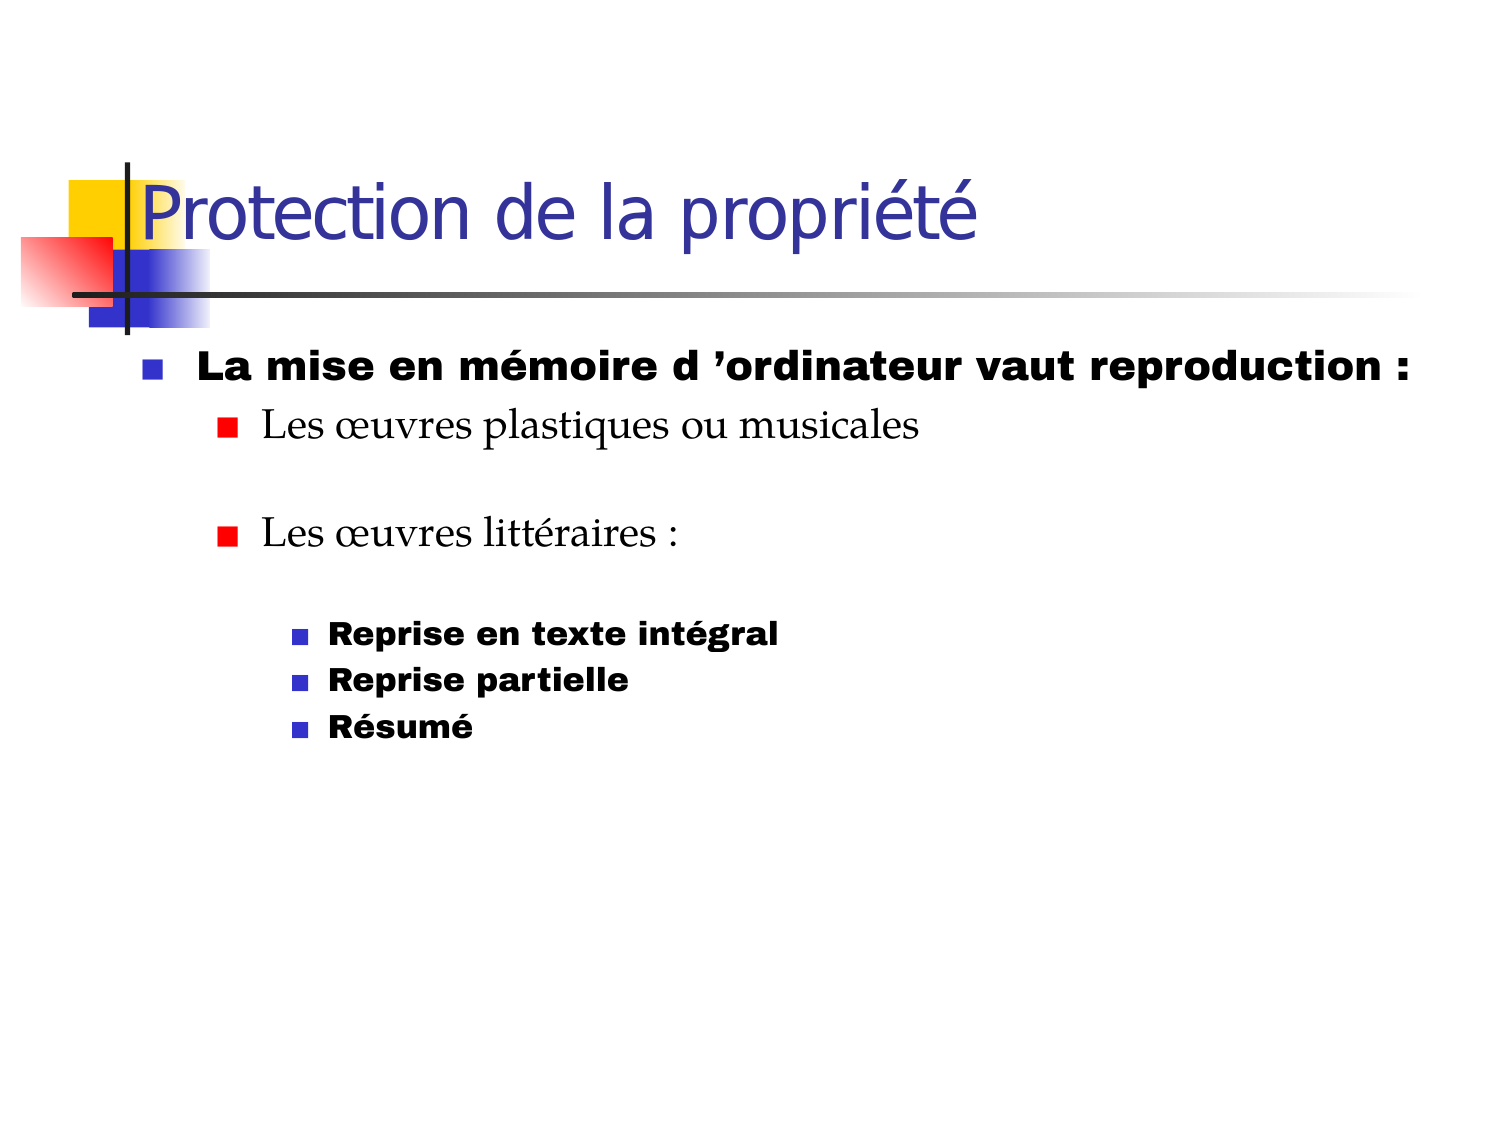

# Protection de la propriété
La mise en mémoire d ’ordinateur vaut reproduction :
Les œuvres plastiques ou musicales
Les œuvres littéraires :
Reprise en texte intégral
Reprise partielle
Résumé